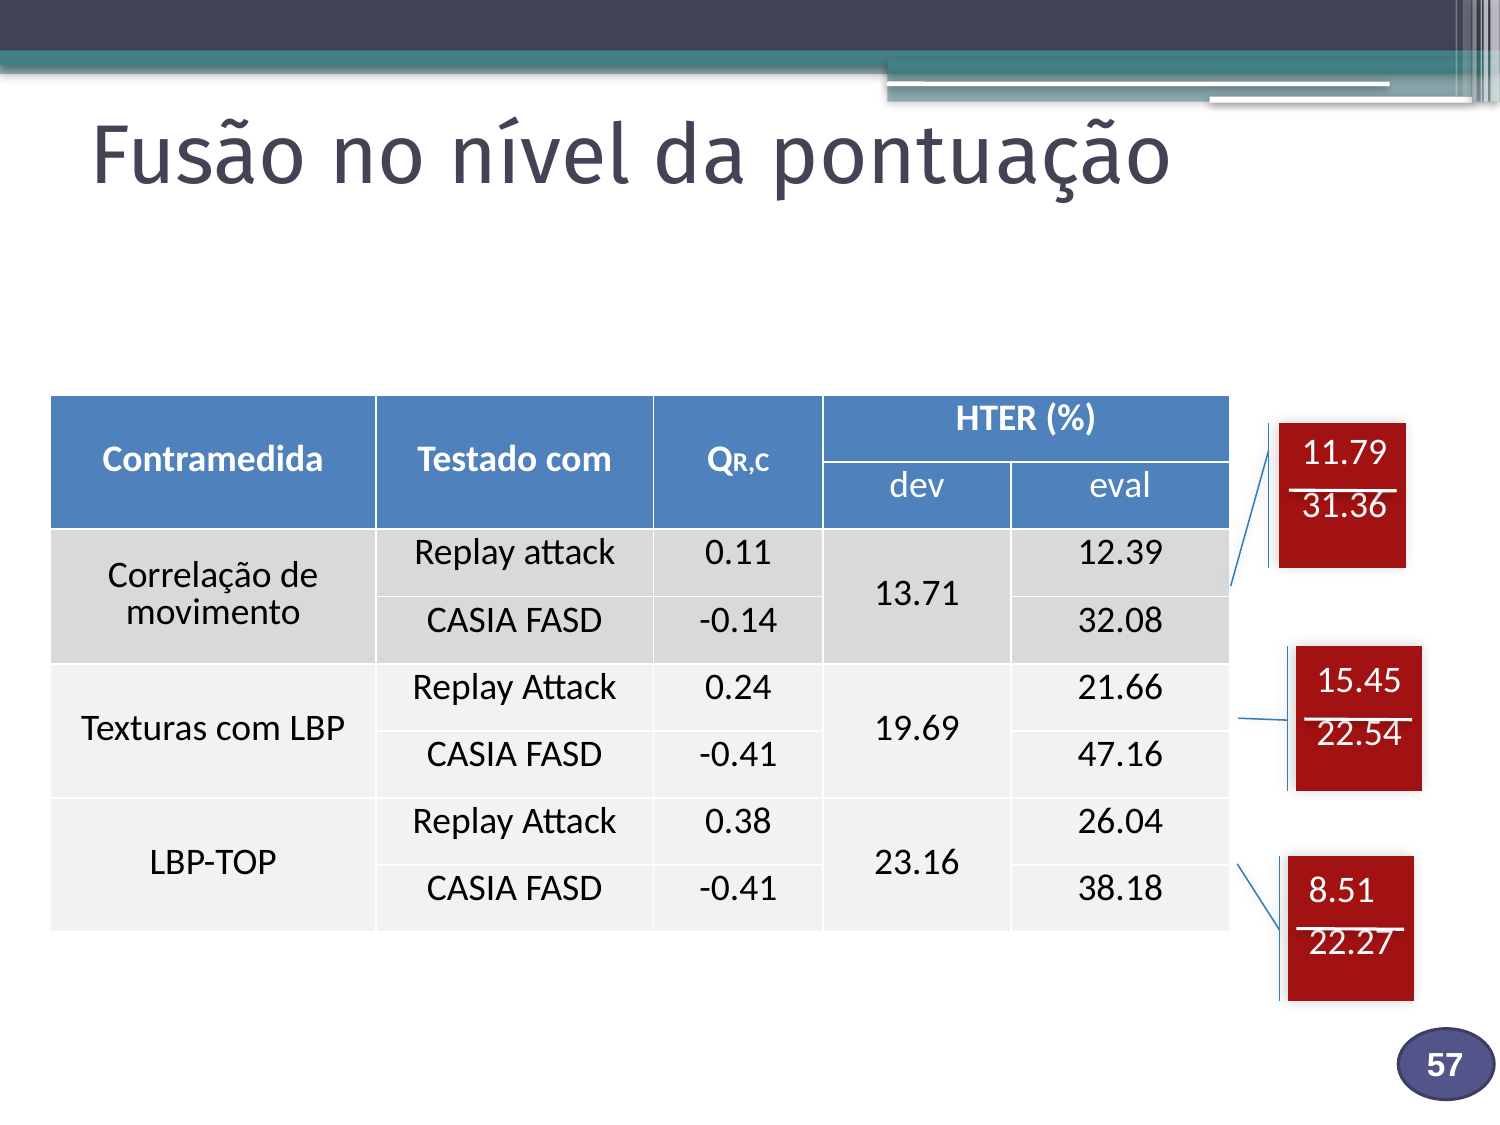

# Fusão no nível da pontuação

| Contramedida | Testado com | QR,C | HTER (%) |  |
| --- | --- | --- | --- | --- |
|  |  |  | dev | eval |
| Correlação de movimento | Replay attack | 0.11 | 13.71 | 12.39 |
|  | CASIA FASD | -0.14 |  | 32.08 |
| Texturas com LBP | Replay Attack | 0.24 | 19.69 | 21.66 |
|  | CASIA FASD | -0.41 |  | 47.16 |
| LBP-TOP | Replay Attack | 0.38 | 23.16 | 26.04 |
|  | CASIA FASD | -0.41 |  | 38.18 |

| 11.79 |
| --- |
| 31.36 |

| 15.45 |
| --- |
| 22.54 |

| 8.51 |
| --- |
| 22.27 |